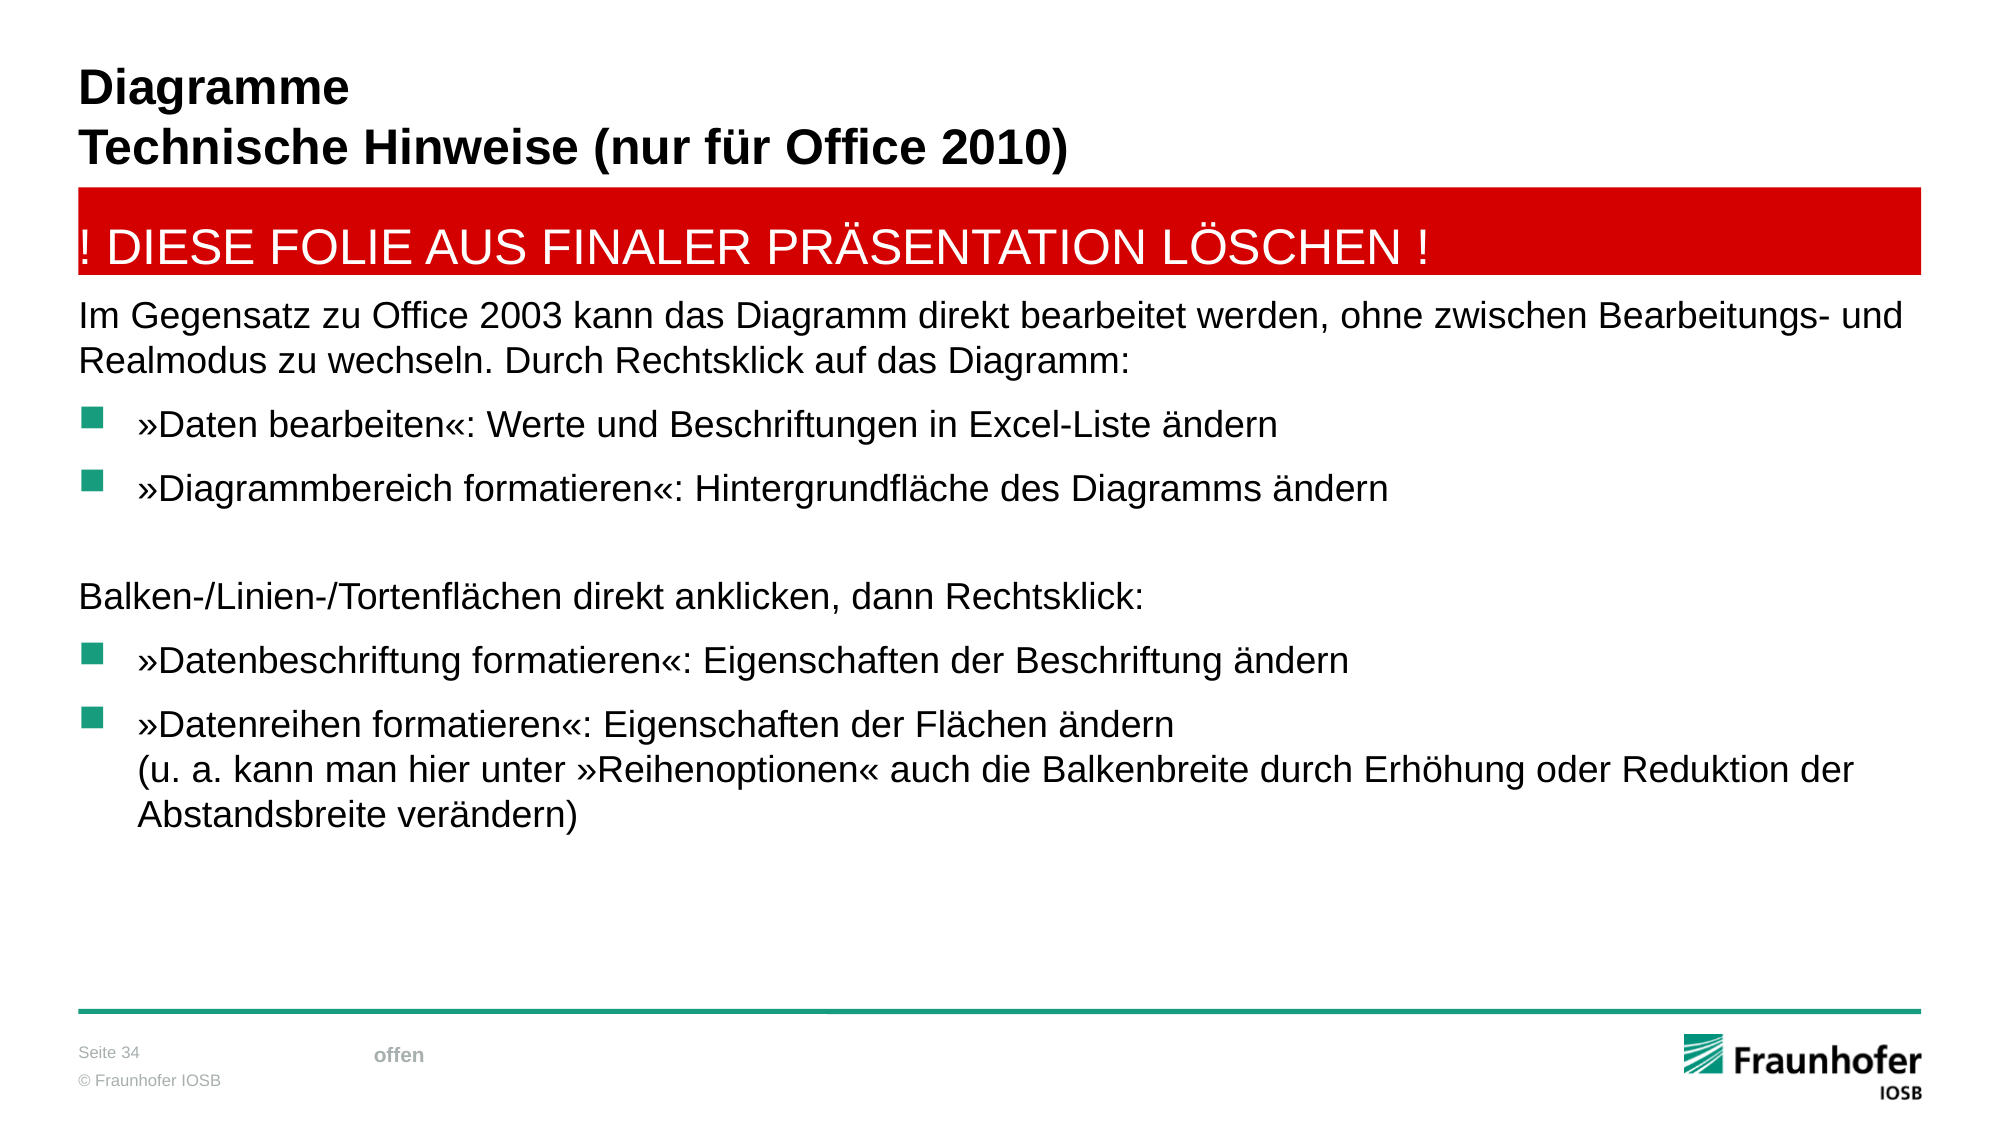

# Diagramme Technische Hinweise (nur für Office 2010)
! DIESE FOLIE AUS FINALER PRÄSENTATION LÖSCHEN !
Im Gegensatz zu Office 2003 kann das Diagramm direkt bearbeitet werden, ohne zwischen Bearbeitungs- und Realmodus zu wechseln. Durch Rechtsklick auf das Diagramm:
»Daten bearbeiten«: Werte und Beschriftungen in Excel-Liste ändern
»Diagrammbereich formatieren«: Hintergrundfläche des Diagramms ändern
Balken-/Linien-/Tortenflächen direkt anklicken, dann Rechtsklick:
»Datenbeschriftung formatieren«: Eigenschaften der Beschriftung ändern
»Datenreihen formatieren«: Eigenschaften der Flächen ändern
(u. a. kann man hier unter »Reihenoptionen« auch die Balkenbreite durch Erhöhung oder Reduktion der Abstandsbreite verändern)
Seite 34
offen